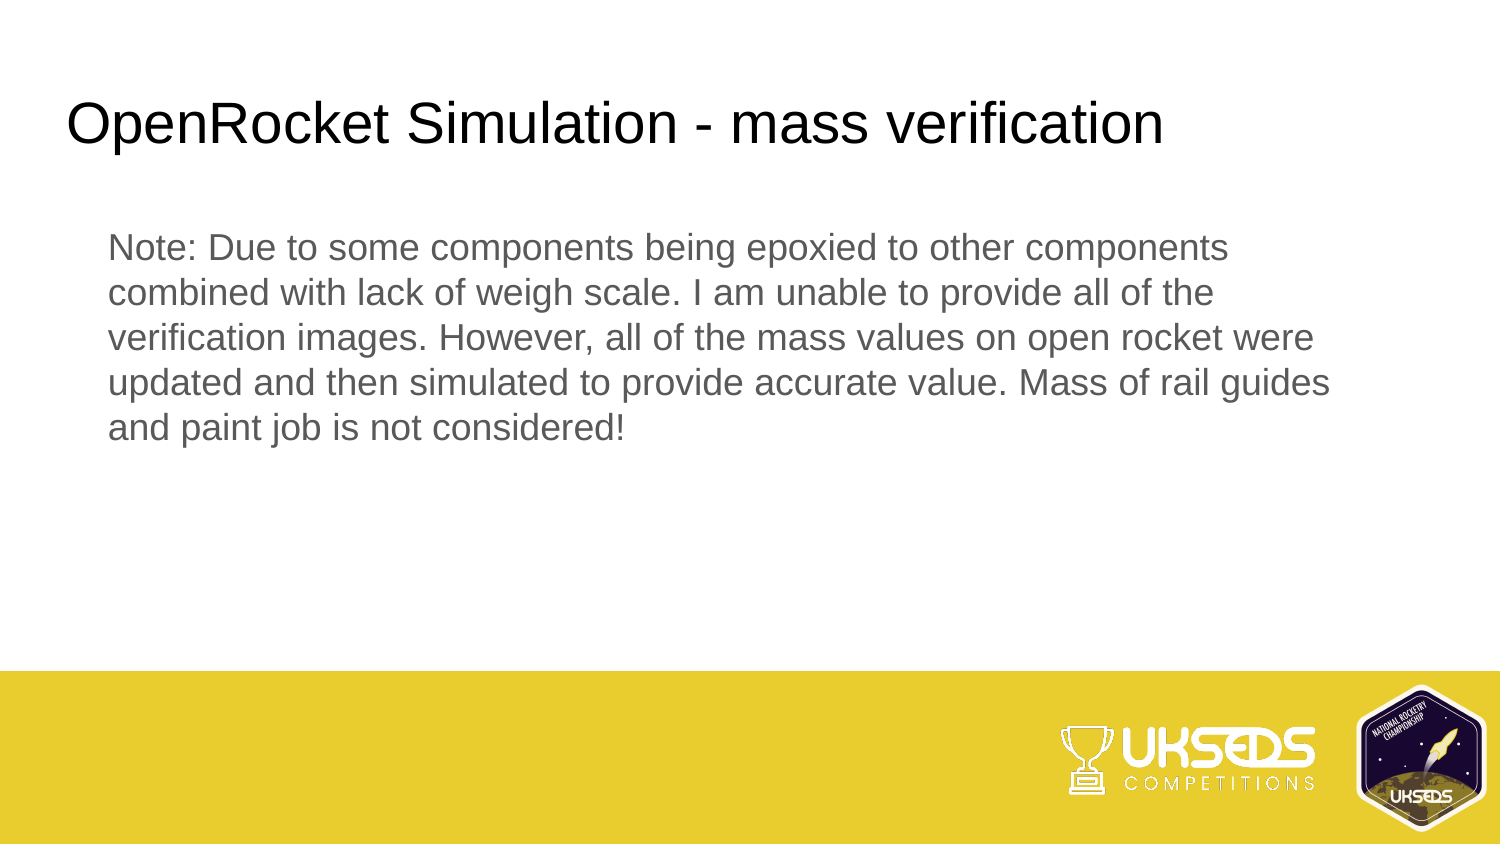

# OpenRocket Simulation - mass verification
Note: Due to some components being epoxied to other components combined with lack of weigh scale. I am unable to provide all of the verification images. However, all of the mass values on open rocket were updated and then simulated to provide accurate value. Mass of rail guides and paint job is not considered!